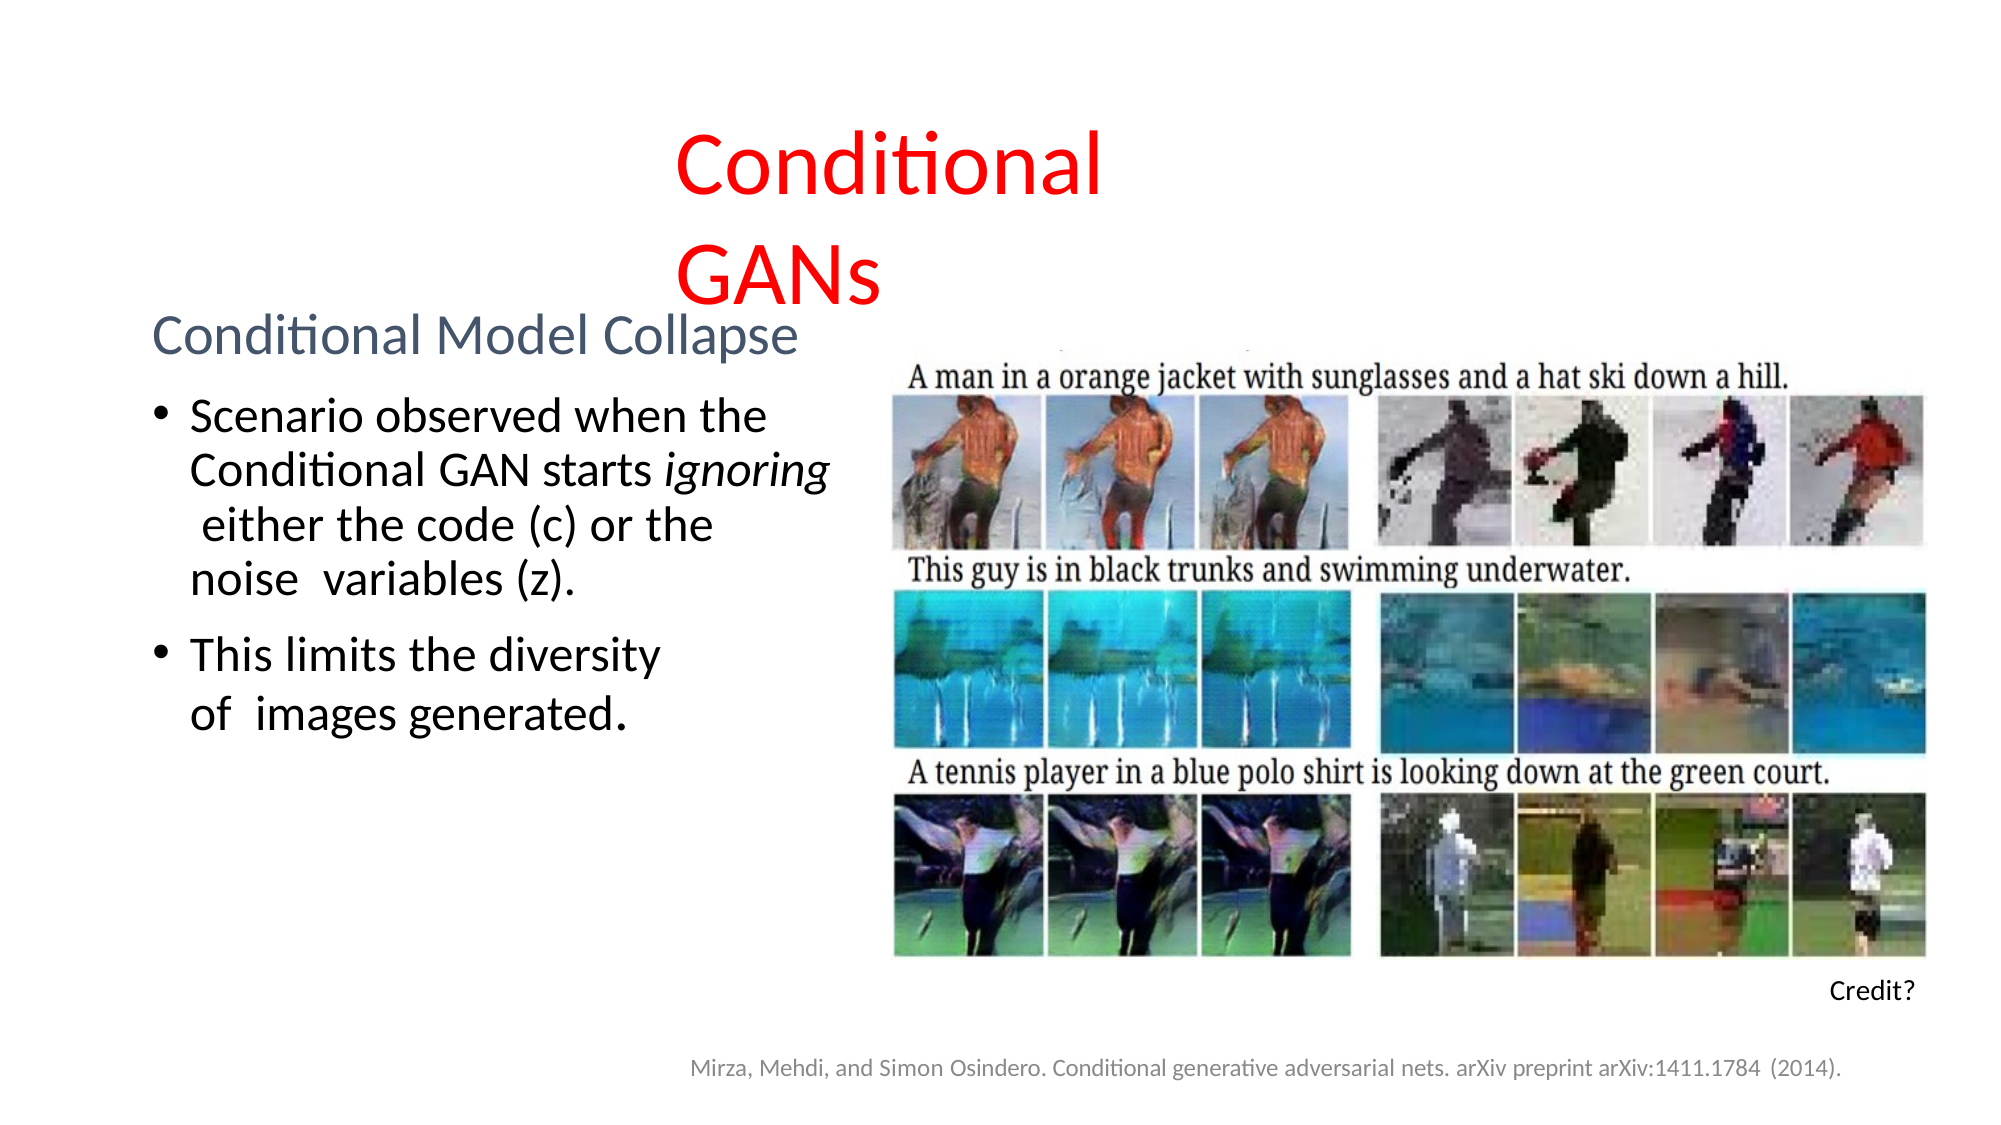

# Conditional GANs
Conditional Model Collapse
Scenario observed when the  Conditional GAN starts ignoring  either the code (c) or the noise  variables (z).
This limits the diversity of  images generated.

Credit?

Mirza, Mehdi, and Simon Osindero. Conditional generative adversarial nets. arXiv preprint arXiv:1411.1784 (2014).